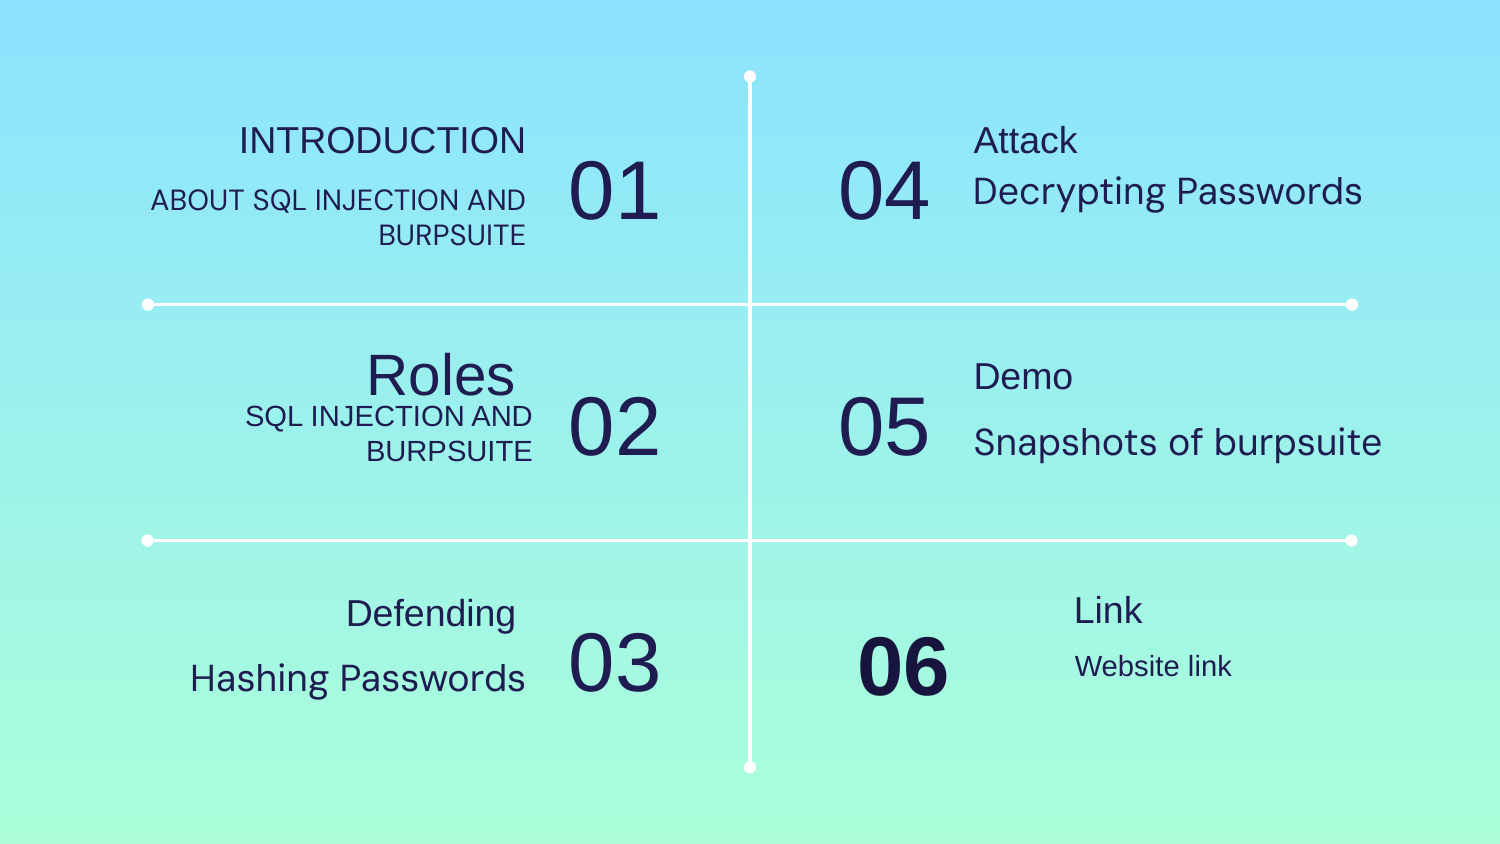

# INTRODUCTION
Attack
01
04
Decrypting Passwords

ABOUT SQL INJECTION AND BURPSUITE
Demo
Roles
02
05
SQL INJECTION AND BURPSUITE
Snapshots of burpsuite
Defending
Link
03
06
Hashing Passwords
Website link